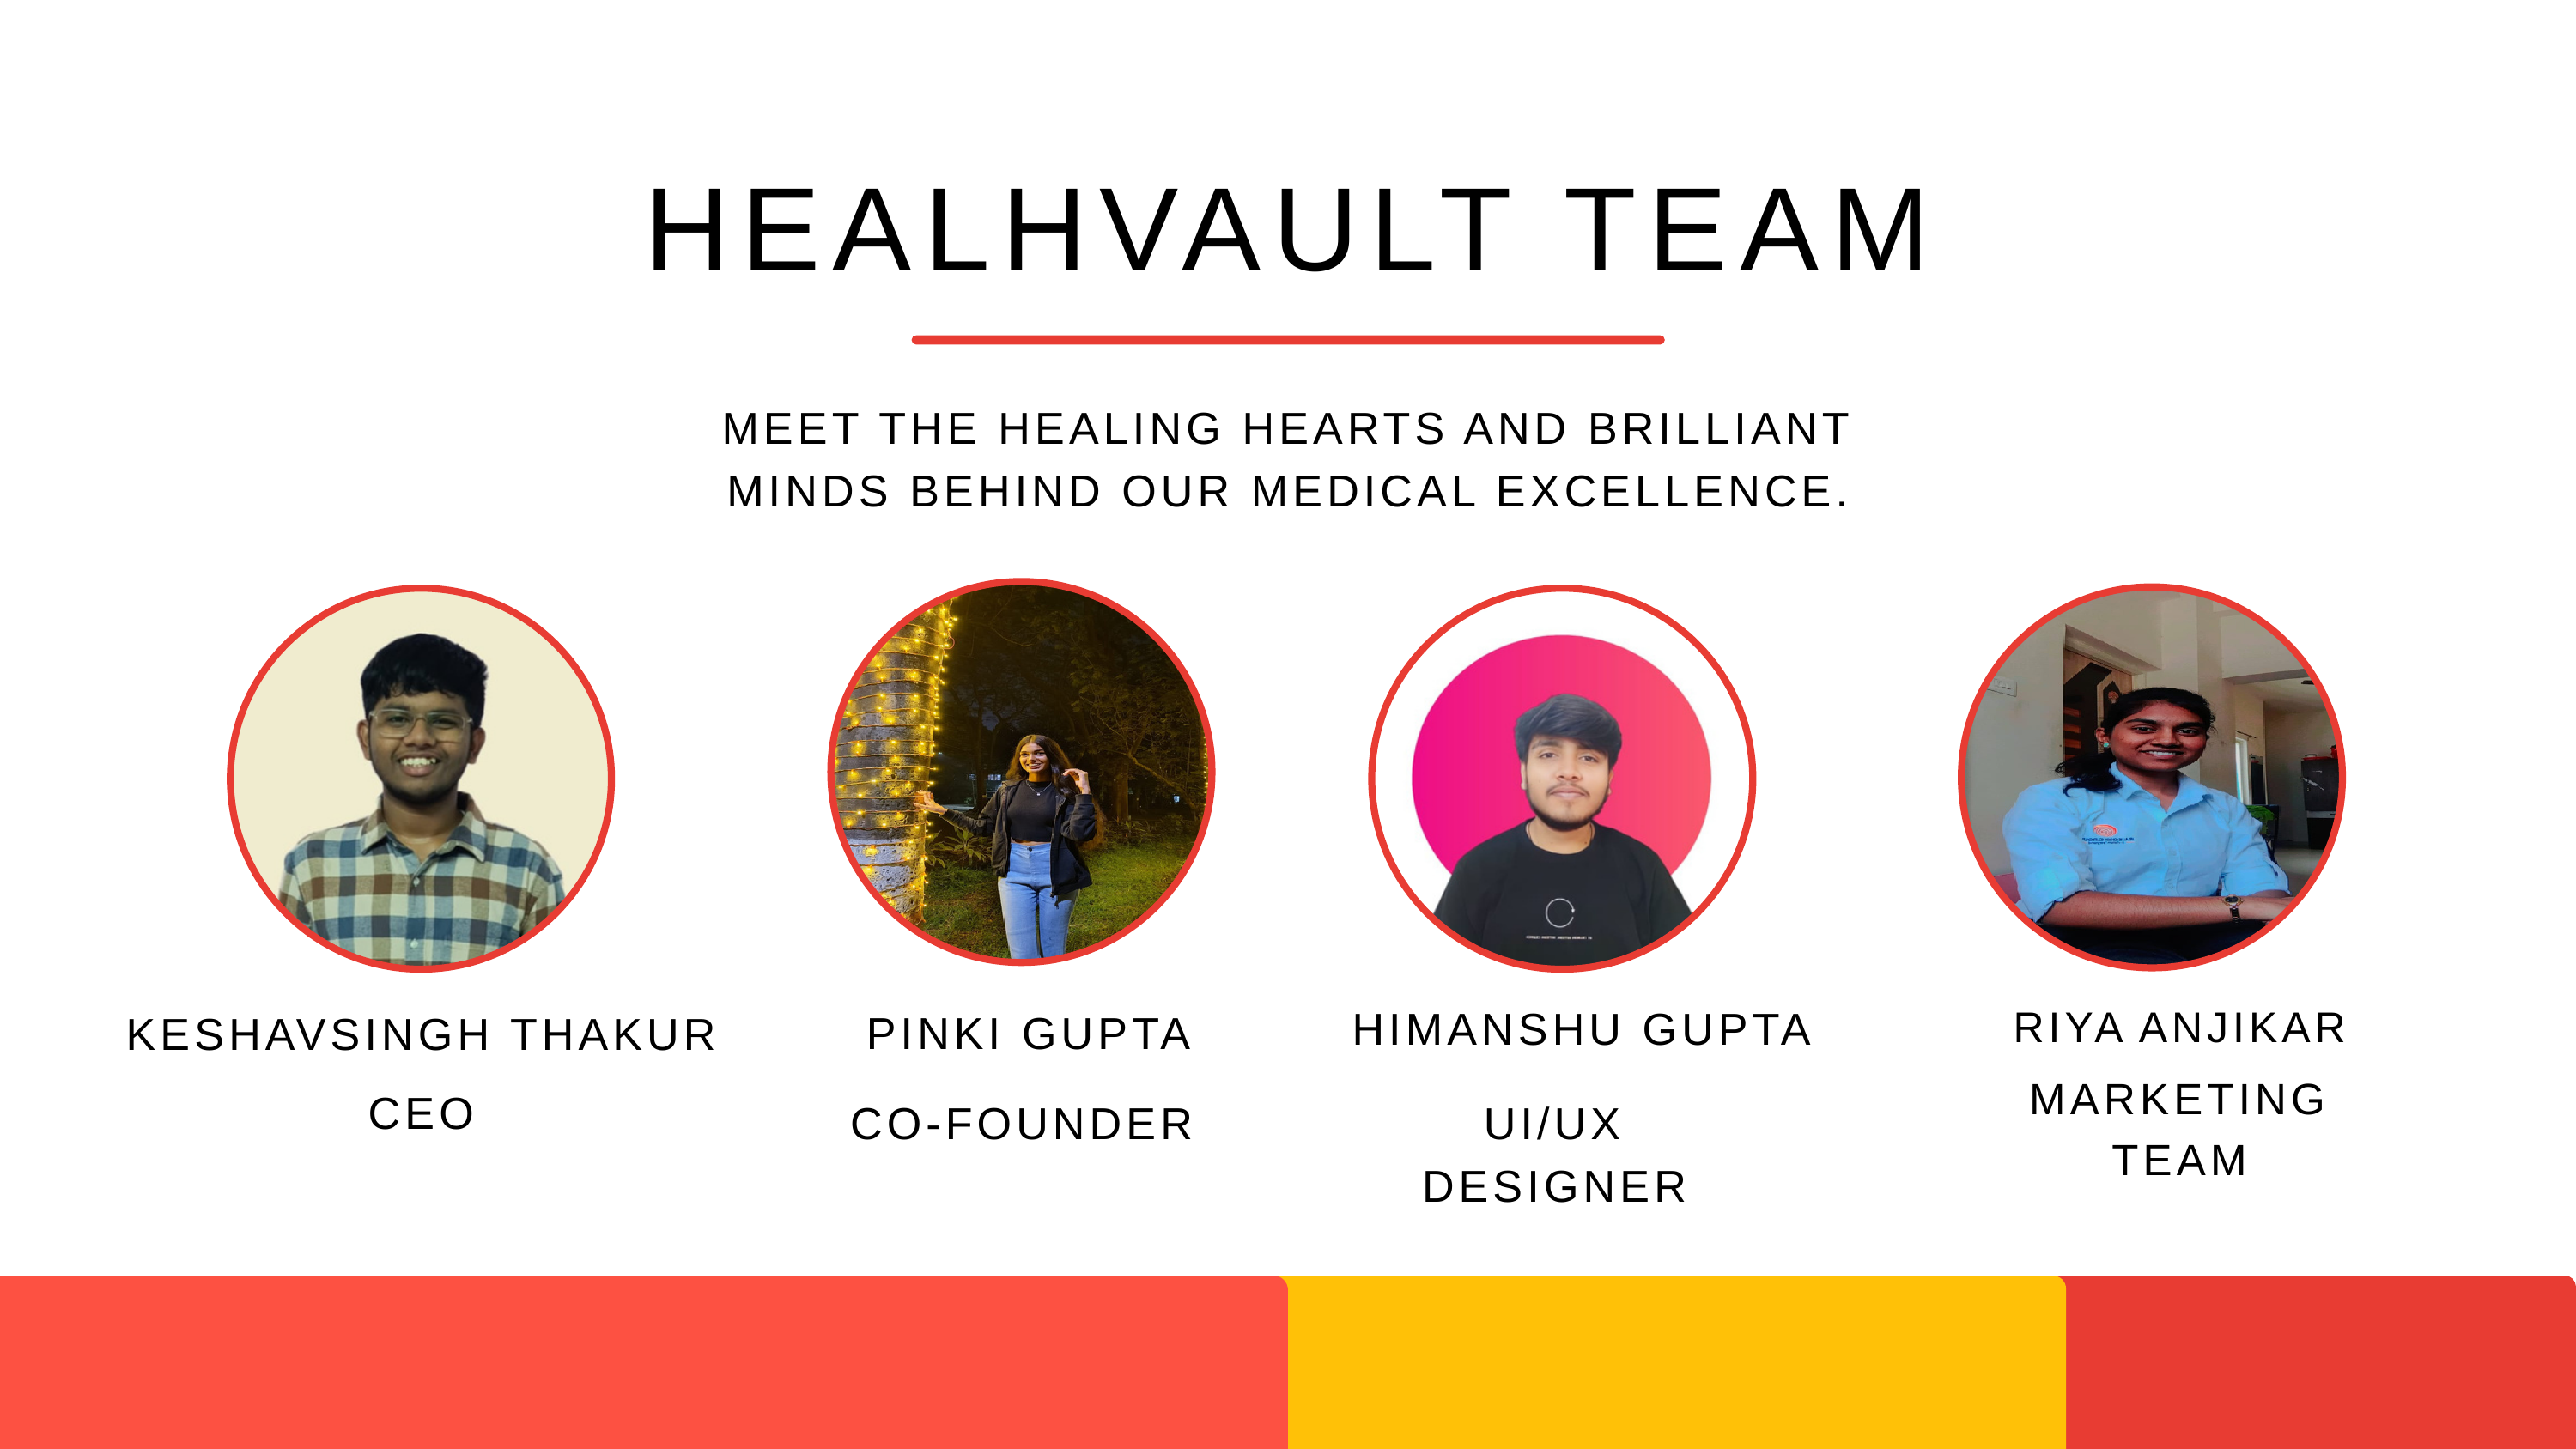

HEALHVAULT TEAM

MEET THE HEALING HEARTS AND BRILLIANT MINDS BEHIND OUR MEDICAL EXCELLENCE.

HIMANSHU GUPTA
RIYA ANJIKAR
PINKI GUPTA
KESHAVSINGH THAKUR
MARKETING TEAM
CEO
CO-FOUNDER
UI/UX DESIGNER